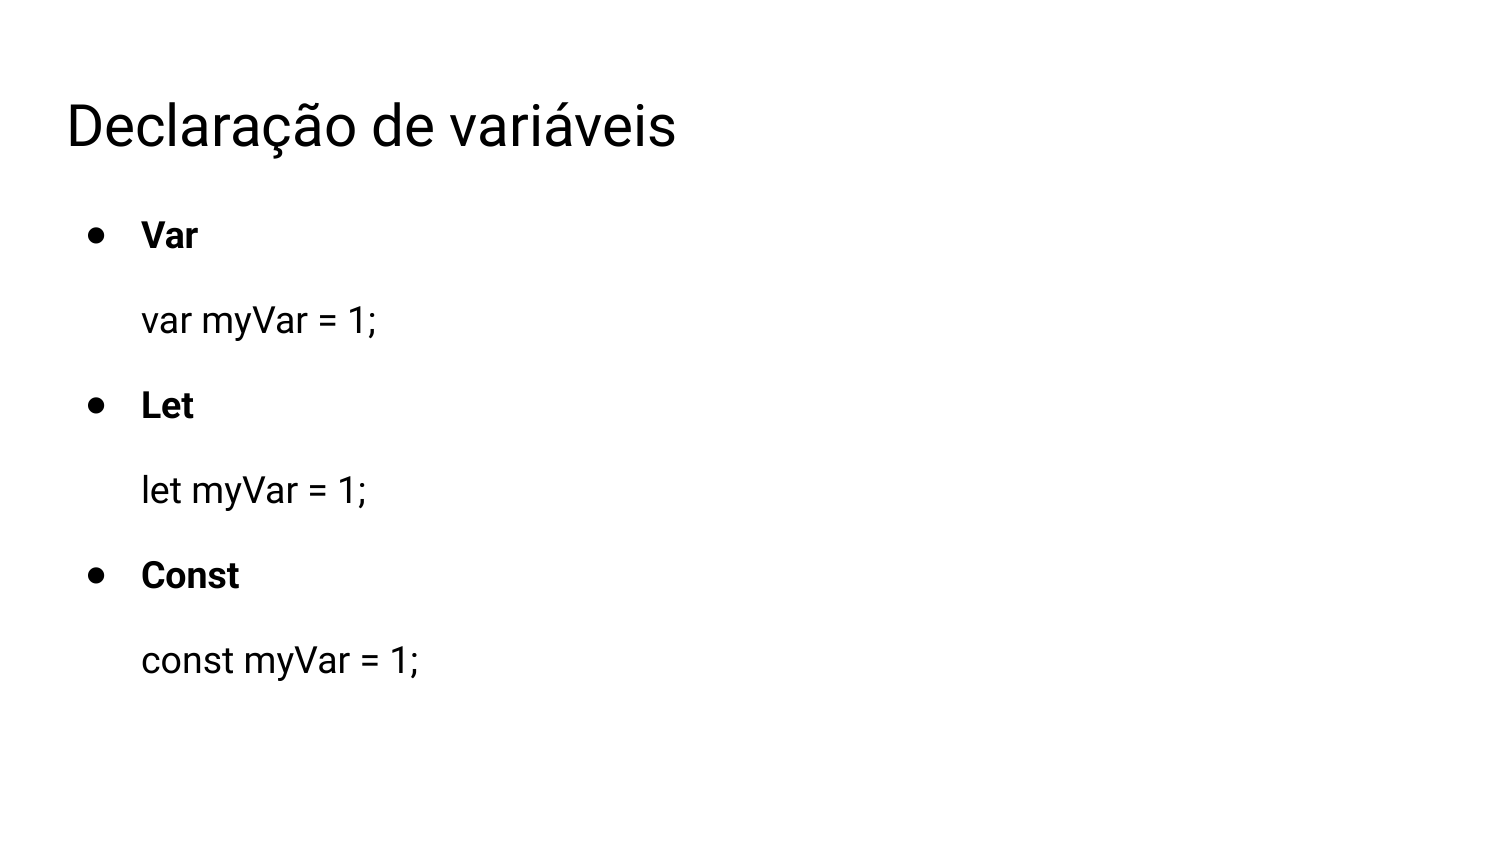

# Declaração de variáveis
Var
var myVar = 1;
Let
let myVar = 1;
Const
const myVar = 1;